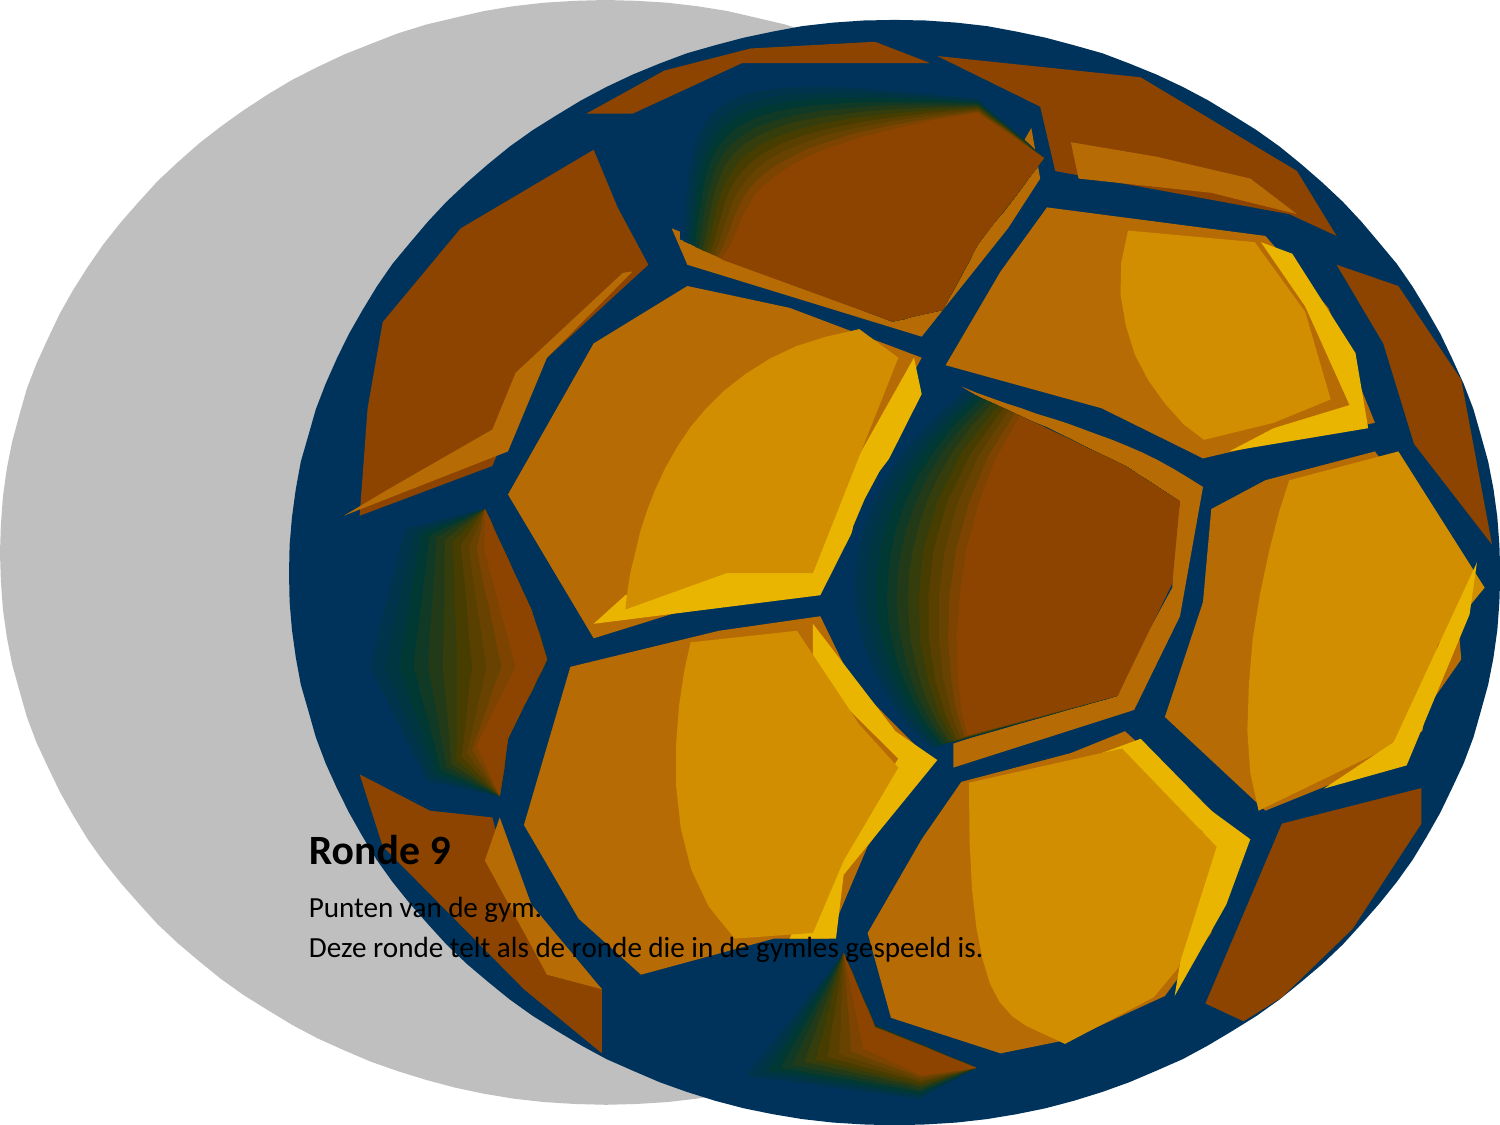

# Ronde 9
Punten van de gym.
Deze ronde telt als de ronde die in de gymles gespeeld is.